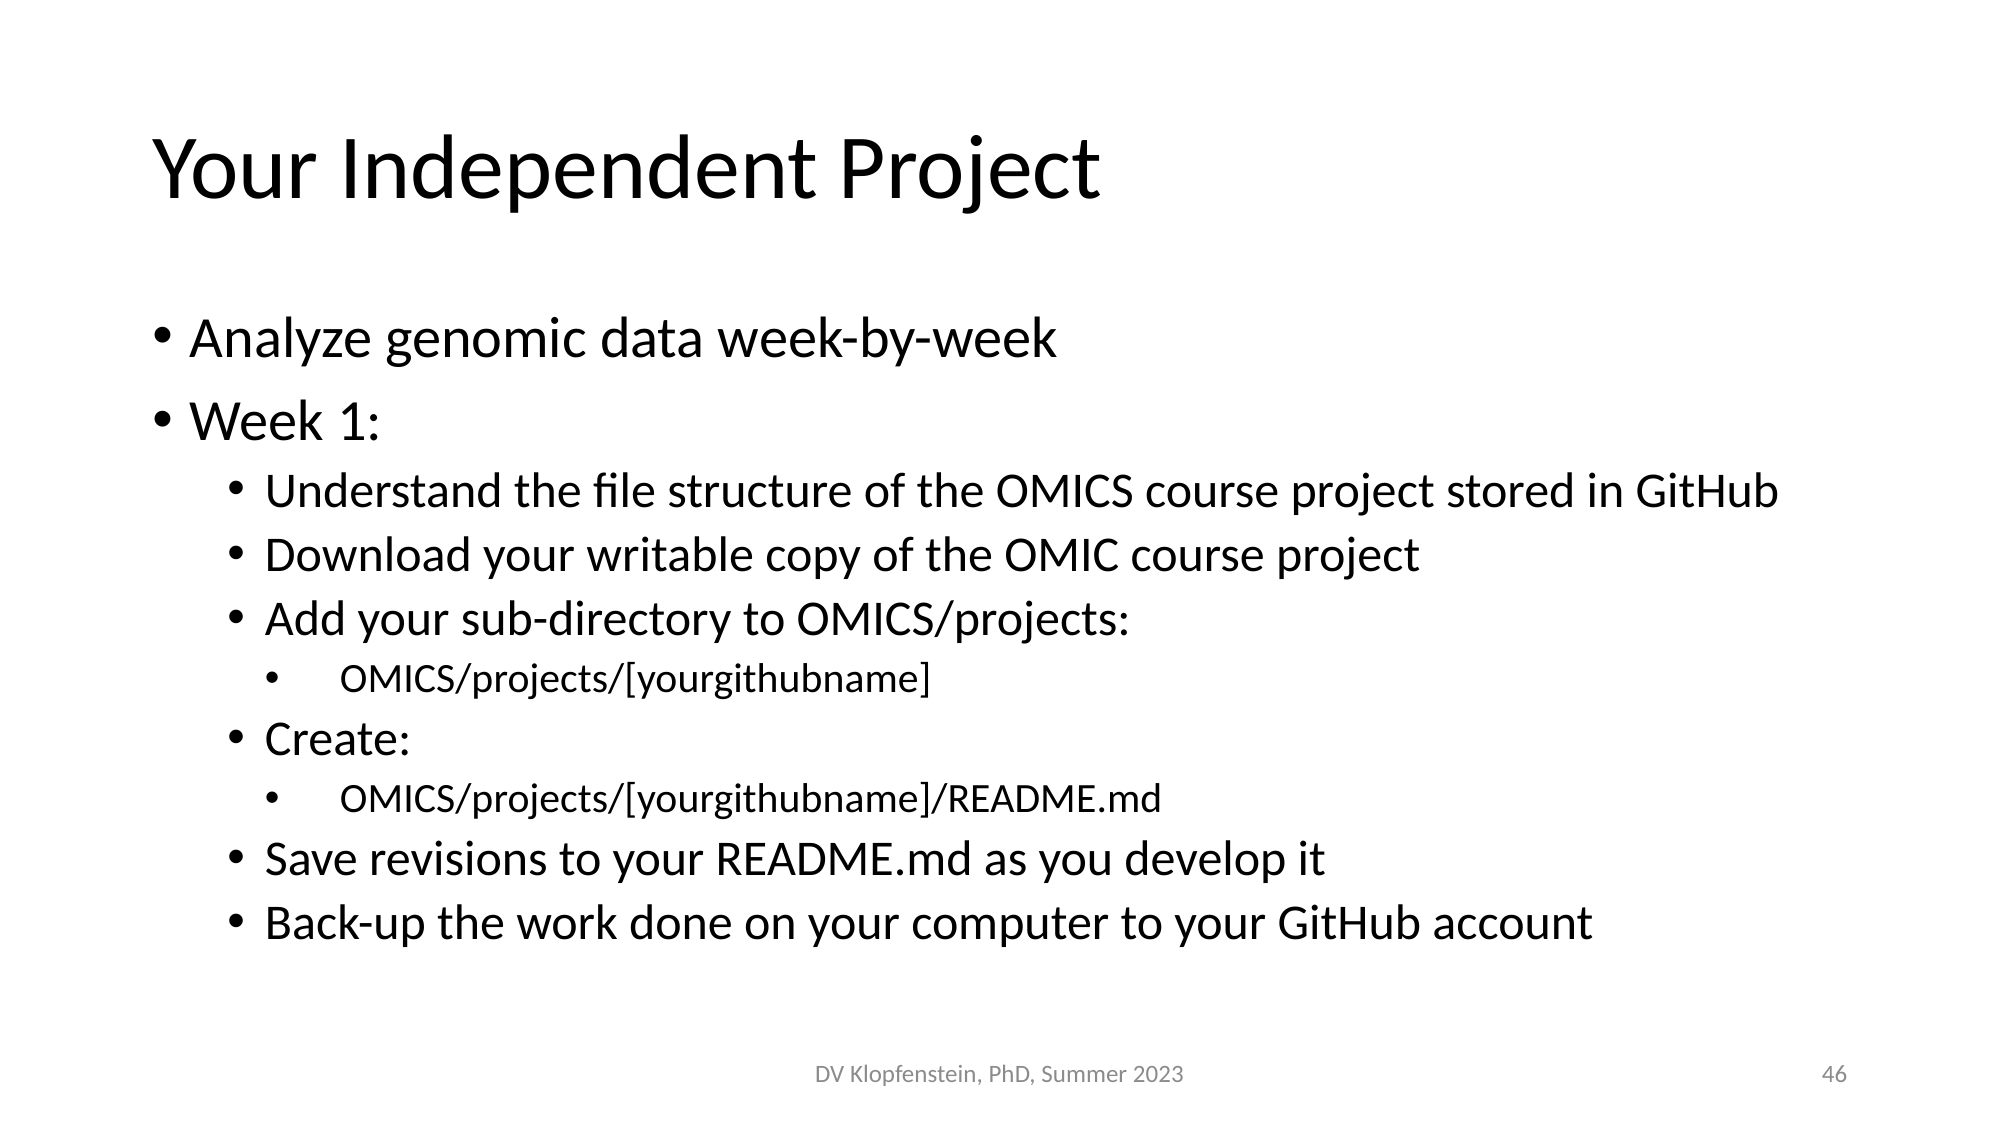

# Your Independent Project
Analyze genomic data week-by-week
Week 1:
Understand the file structure of the OMICS course project stored in GitHub
Download your writable copy of the OMIC course project
Add your sub-directory to OMICS/projects:
OMICS/projects/[yourgithubname]
Create:
OMICS/projects/[yourgithubname]/README.md
Save revisions to your README.md as you develop it
Back-up the work done on your computer to your GitHub account
DV Klopfenstein, PhD, Summer 2023
46